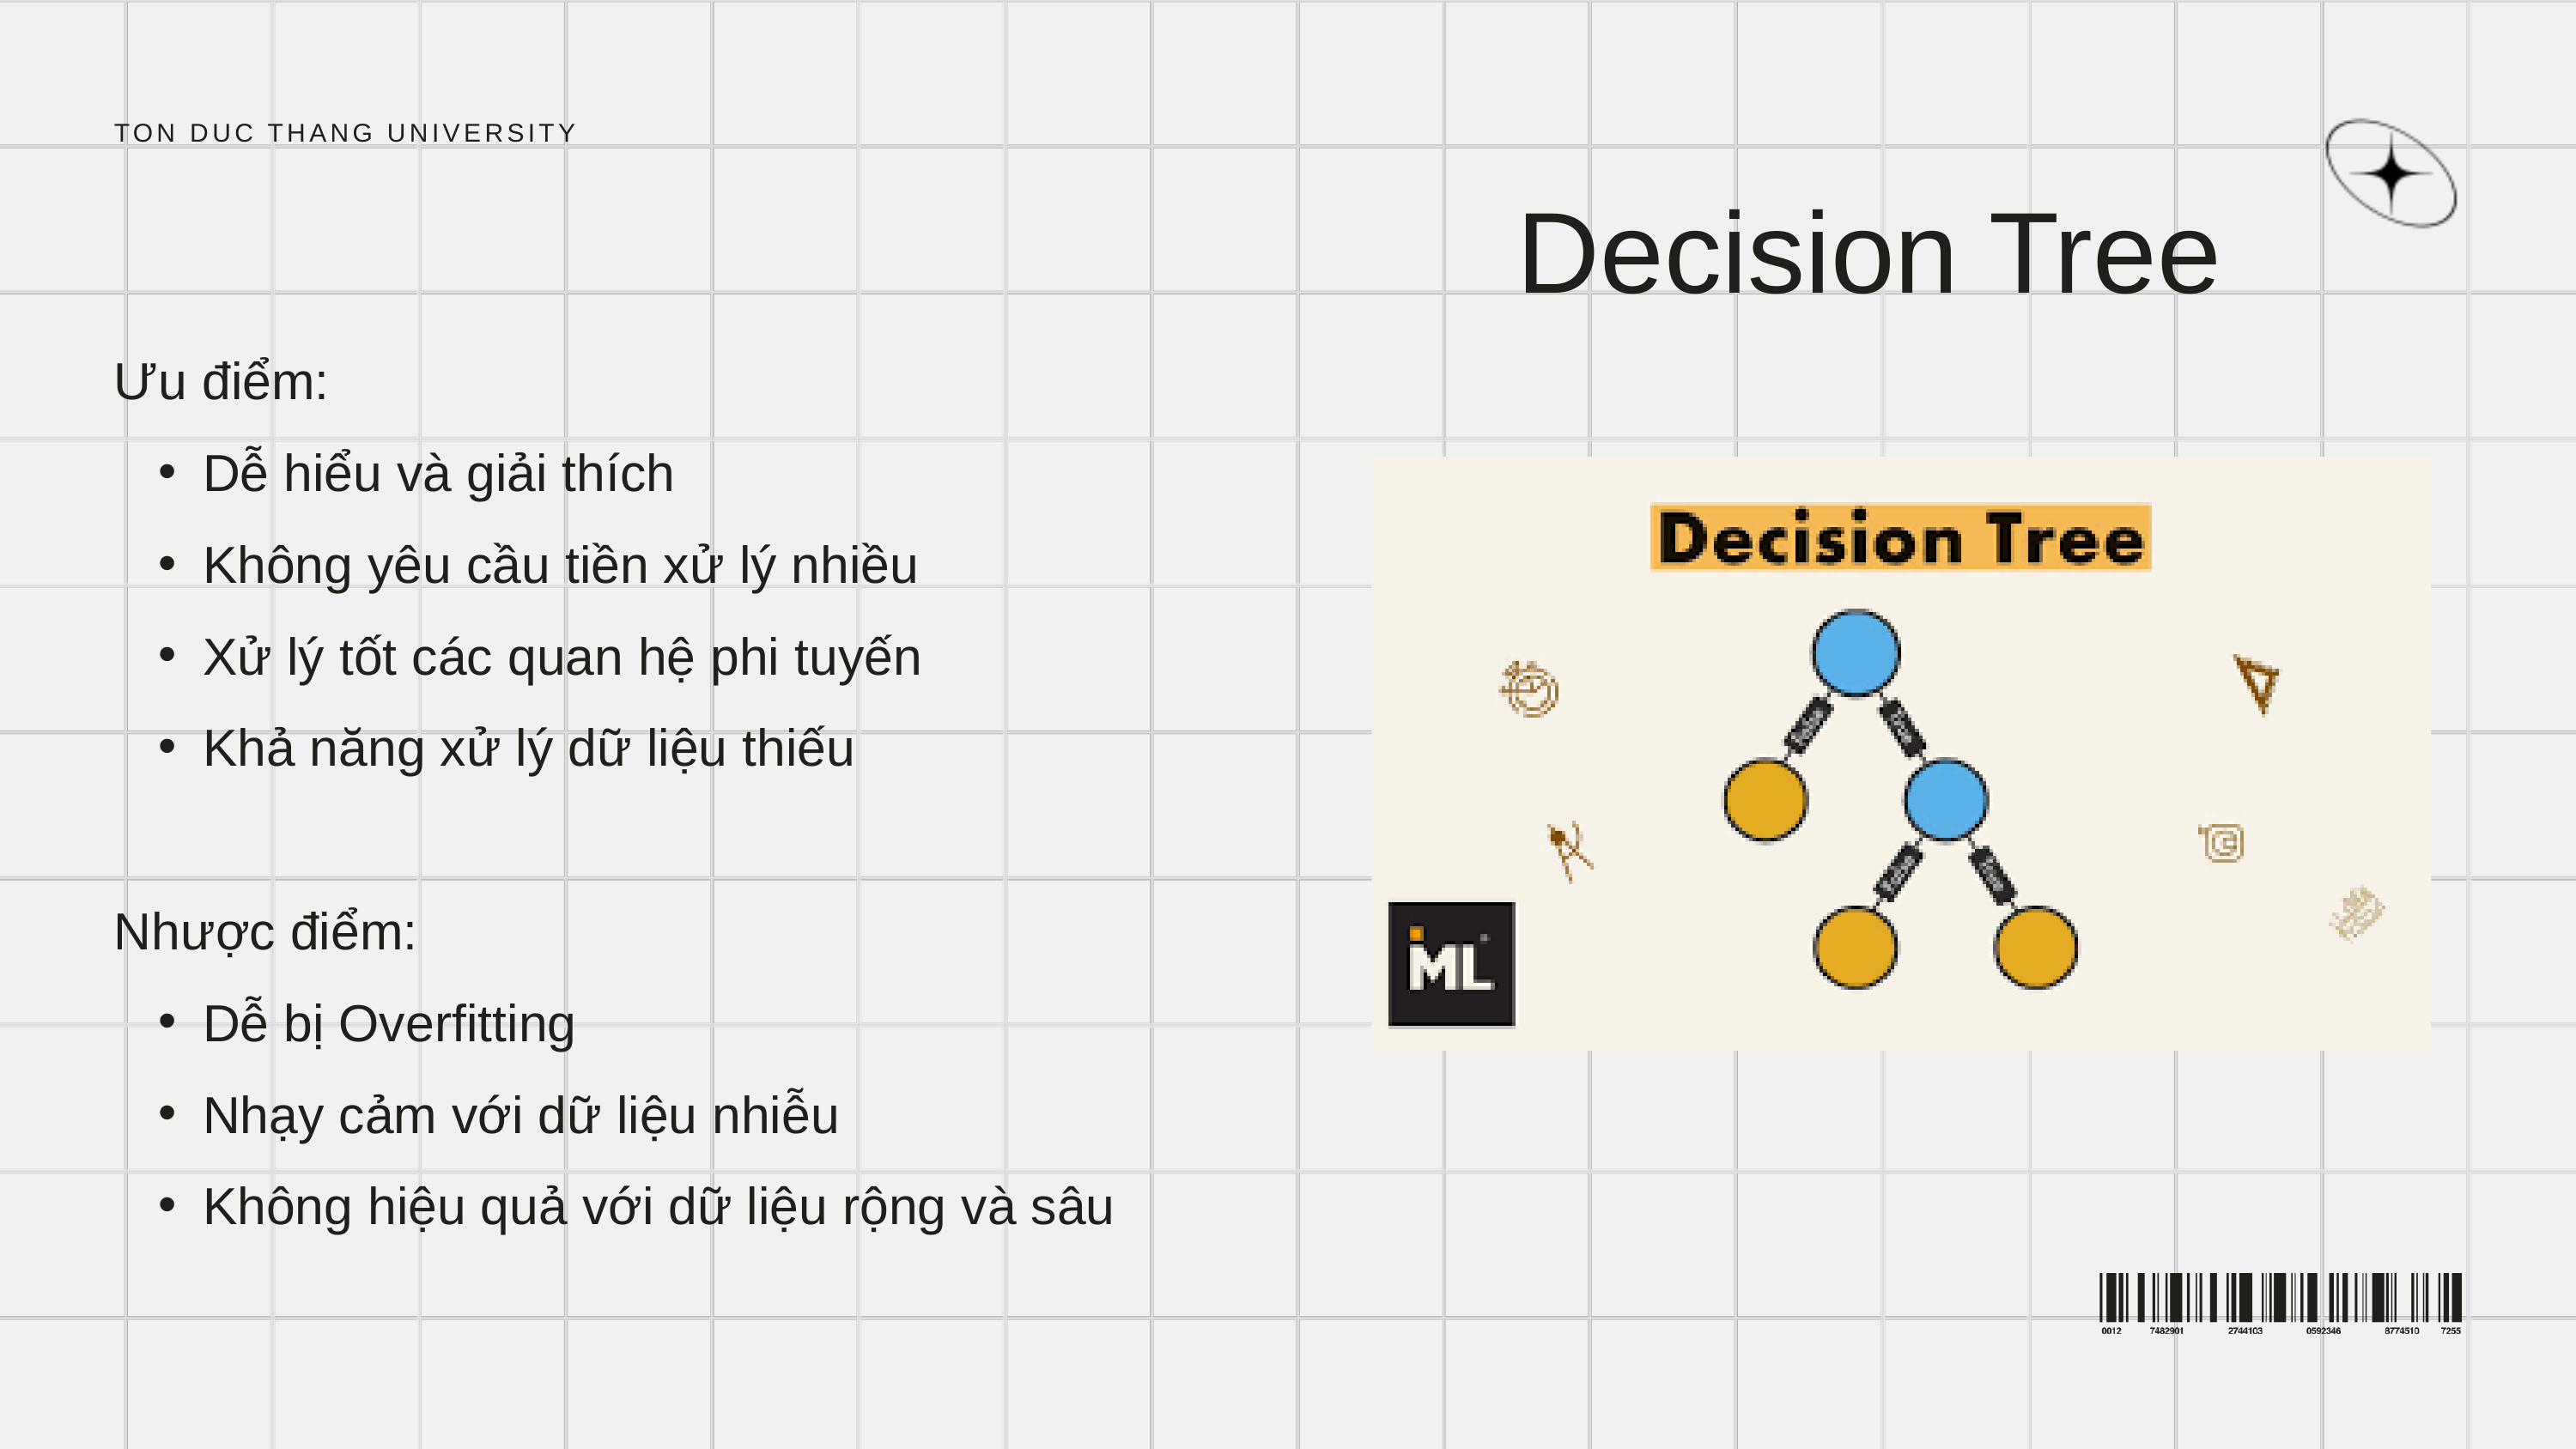

TON DUC THANG UNIVERSITY

Decision Tree
Ưu điểm:
Dễ hiểu và giải thích
Không yêu cầu tiền xử lý nhiều
Xử lý tốt các quan hệ phi tuyến
Khả năng xử lý dữ liệu thiếu

Nhược điểm:
Dễ bị Overfitting
Nhạy cảm với dữ liệu nhiễu
Không hiệu quả với dữ liệu rộng và sâu